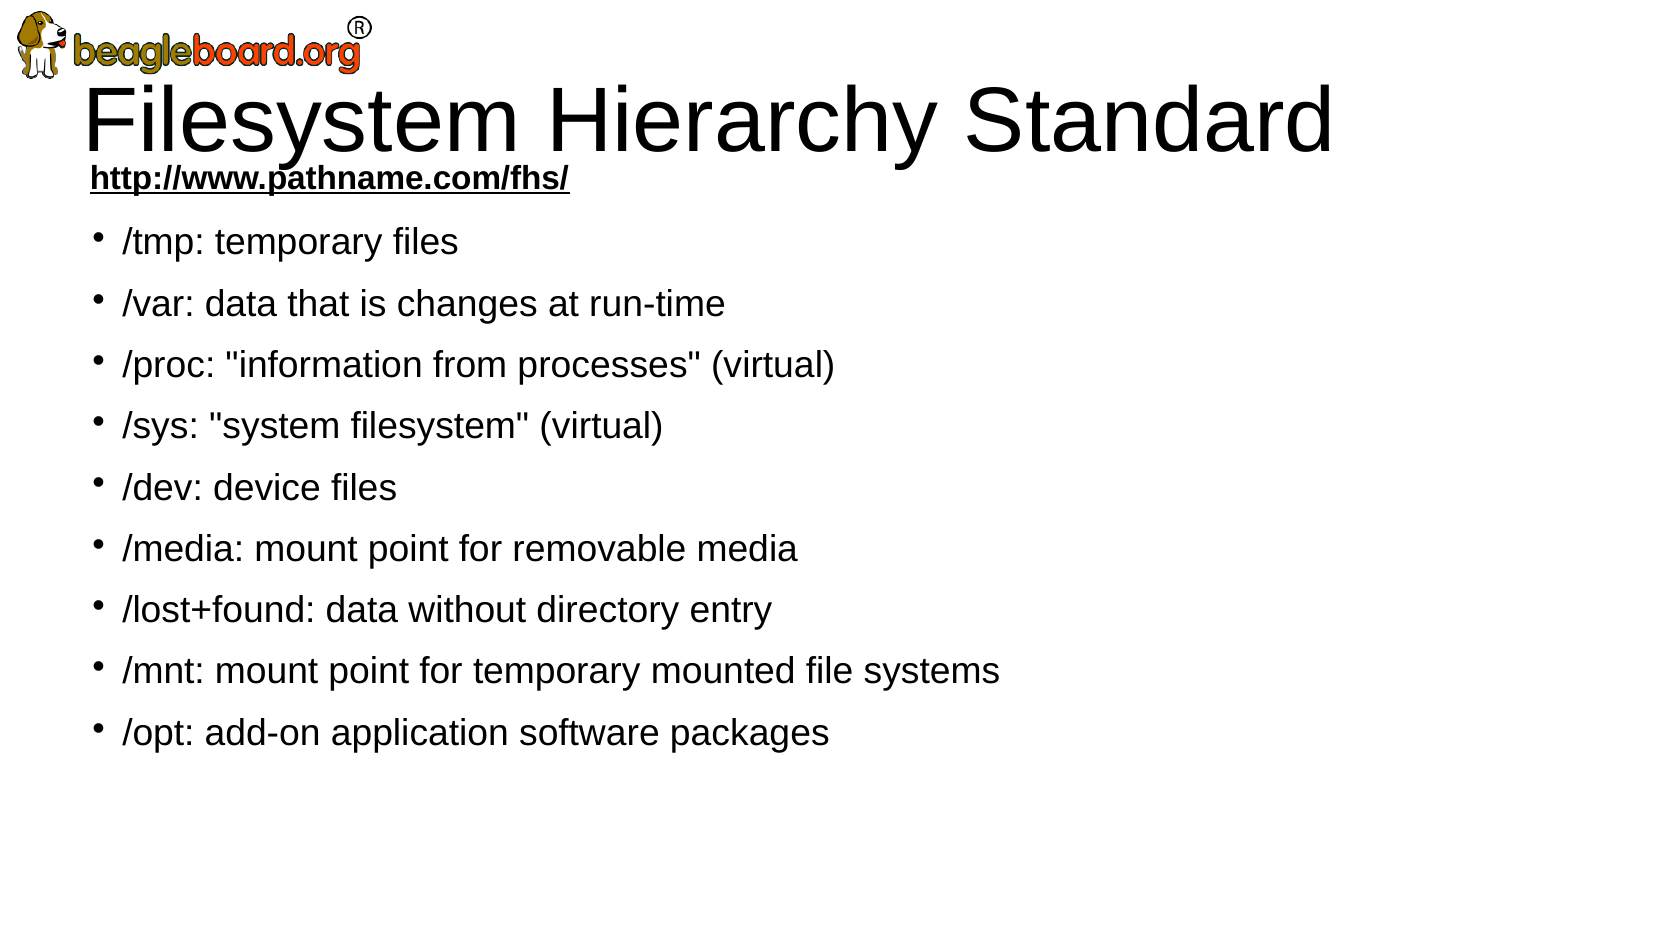

Filesystem Hierarchy Standard
http://www.pathname.com/fhs/

/tmp: temporary files
/var: data that is changes at run-time
/proc: "information from processes" (virtual)
/sys: "system filesystem" (virtual)
/dev: device files
/media: mount point for removable media
/lost+found: data without directory entry
/mnt: mount point for temporary mounted file systems
/opt: add-on application software packages